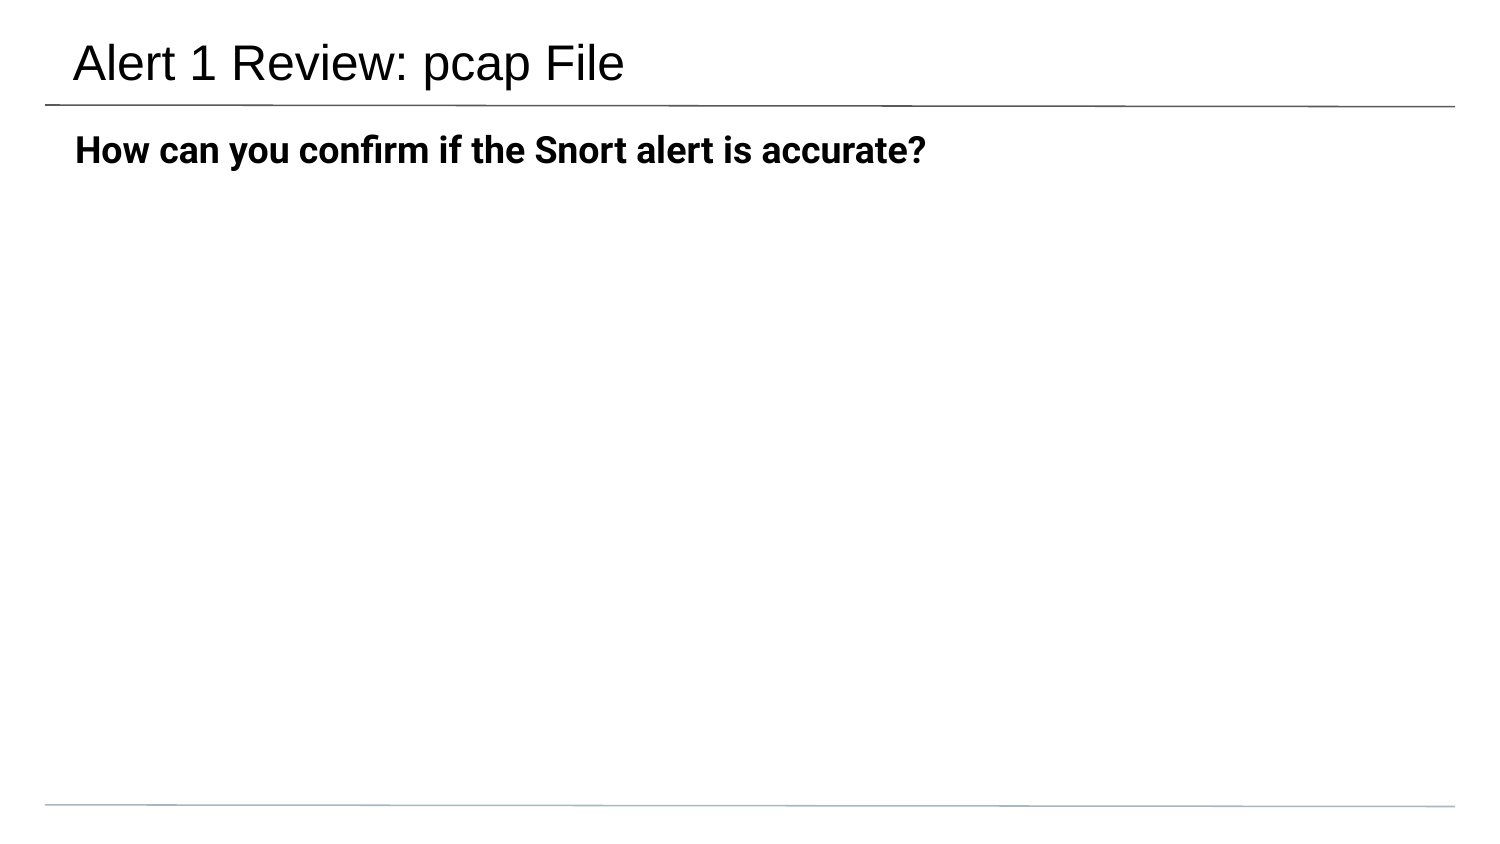

# Alert 1 Review: pcap File
How can you confirm if the Snort alert is accurate?